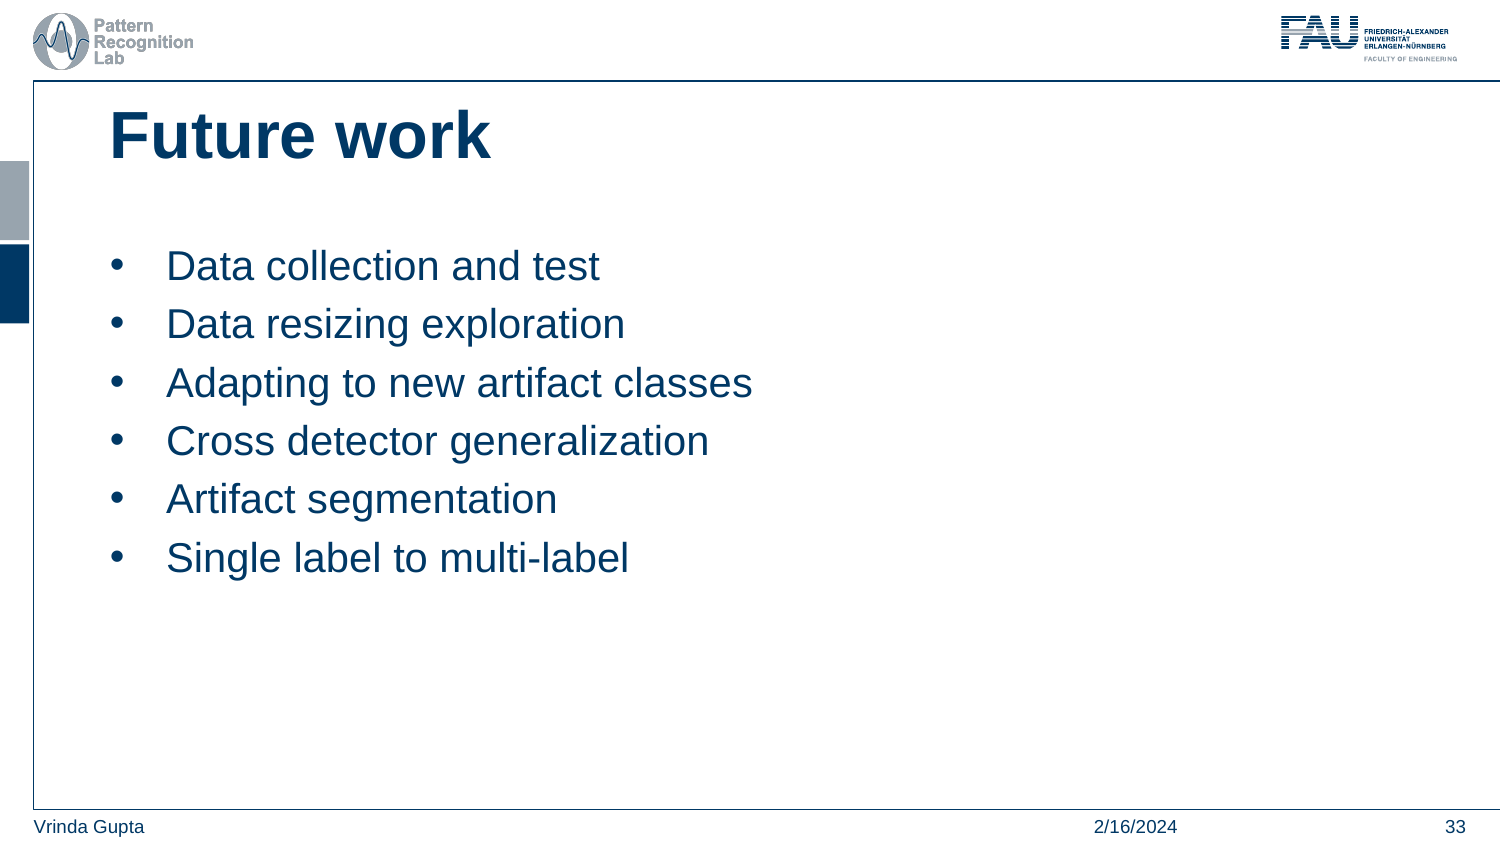

Future work

Data collection and test
Data resizing exploration
Adapting to new artifact classes
Cross detector generalization
Artifact segmentation
Single label to multi-label